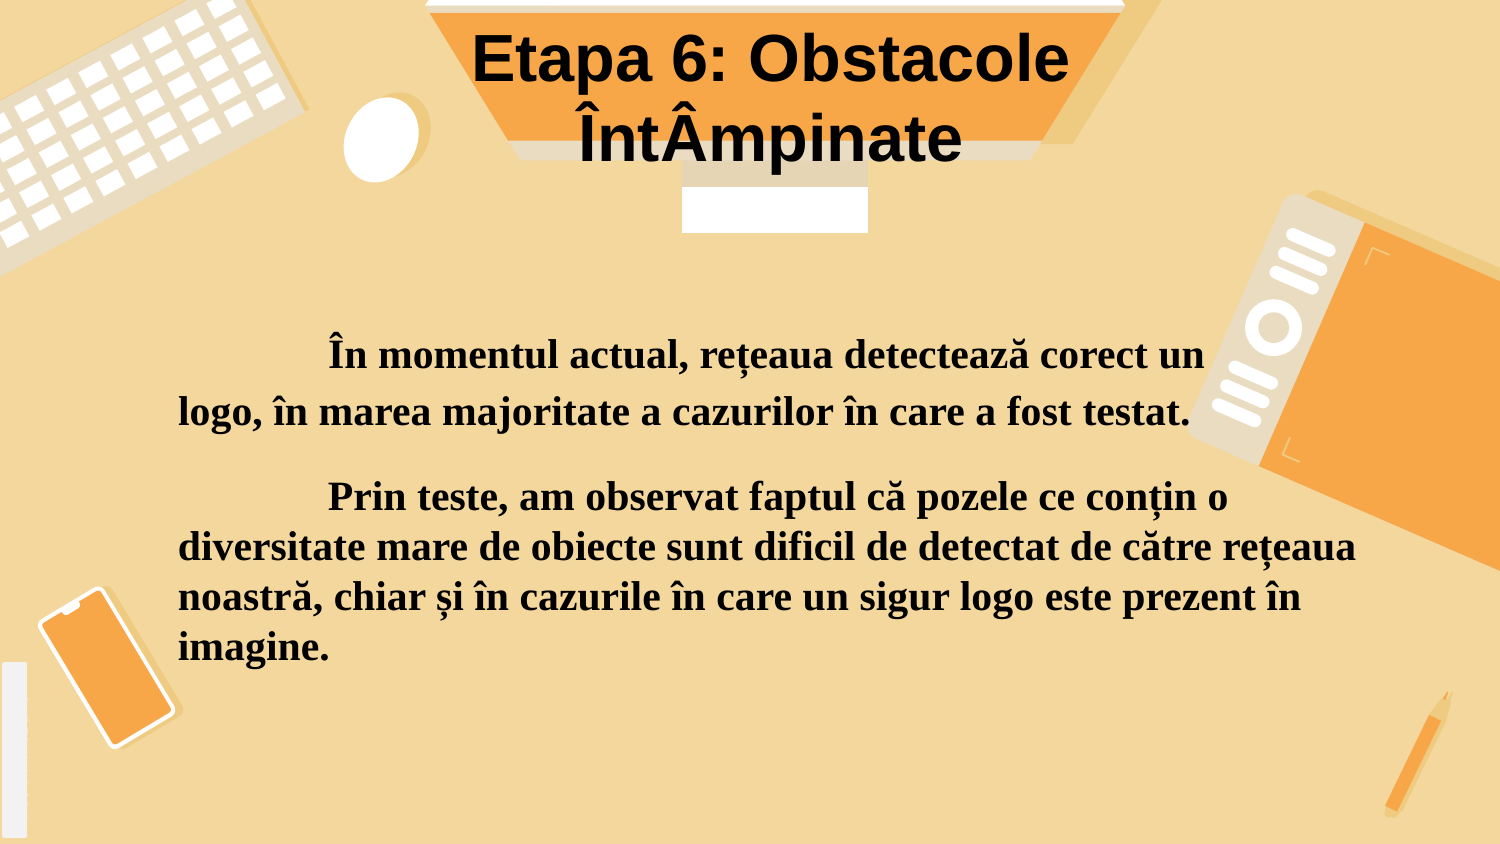

# Etapa 6: Obstacole ÎntÂmpinate
	În momentul actual, rețeaua detectează corect un logo, în marea majoritate a cazurilor în care a fost testat.

	Prin teste, am observat faptul că pozele ce conțin o diversitate mare de obiecte sunt dificil de detectat de către rețeaua noastră, chiar și în cazurile în care un sigur logo este prezent în imagine.